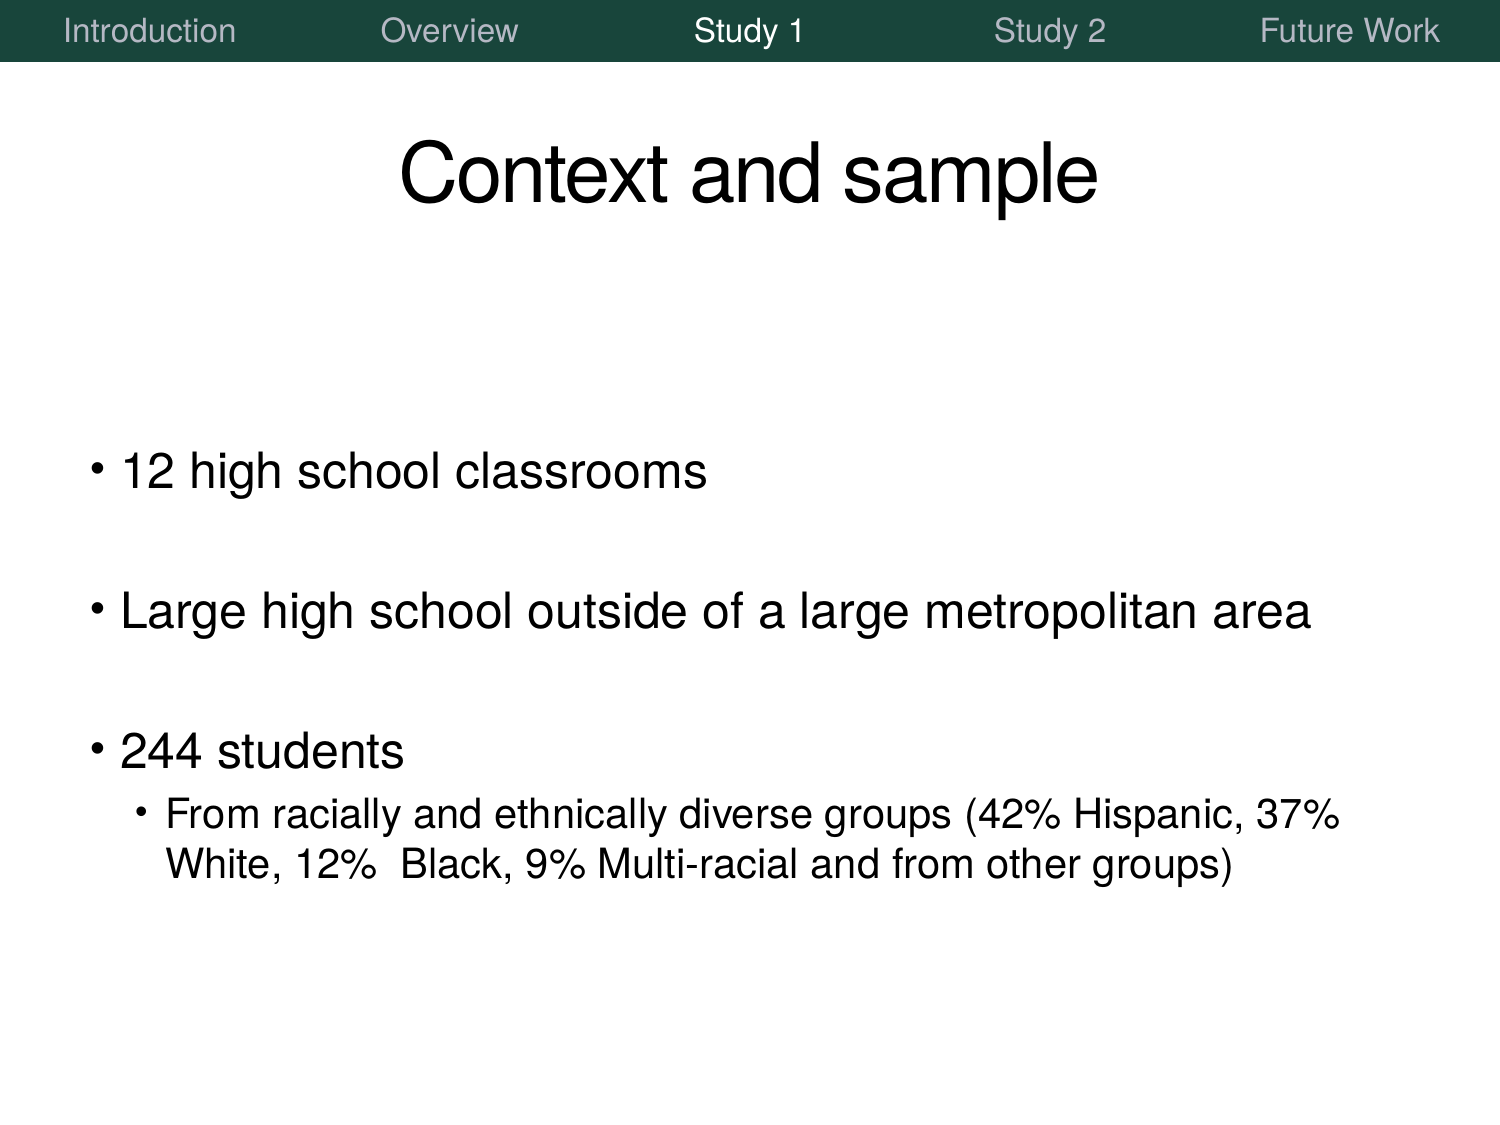

| Introduction | Overview | Study 1 | Study 2 | Future Work |
| --- | --- | --- | --- | --- |
# Context and sample
12 high school classrooms

Large high school outside of a large metropolitan area

244 students
From racially and ethnically diverse groups (42% Hispanic, 37% White, 12%  Black, 9% Multi-racial and from other groups)